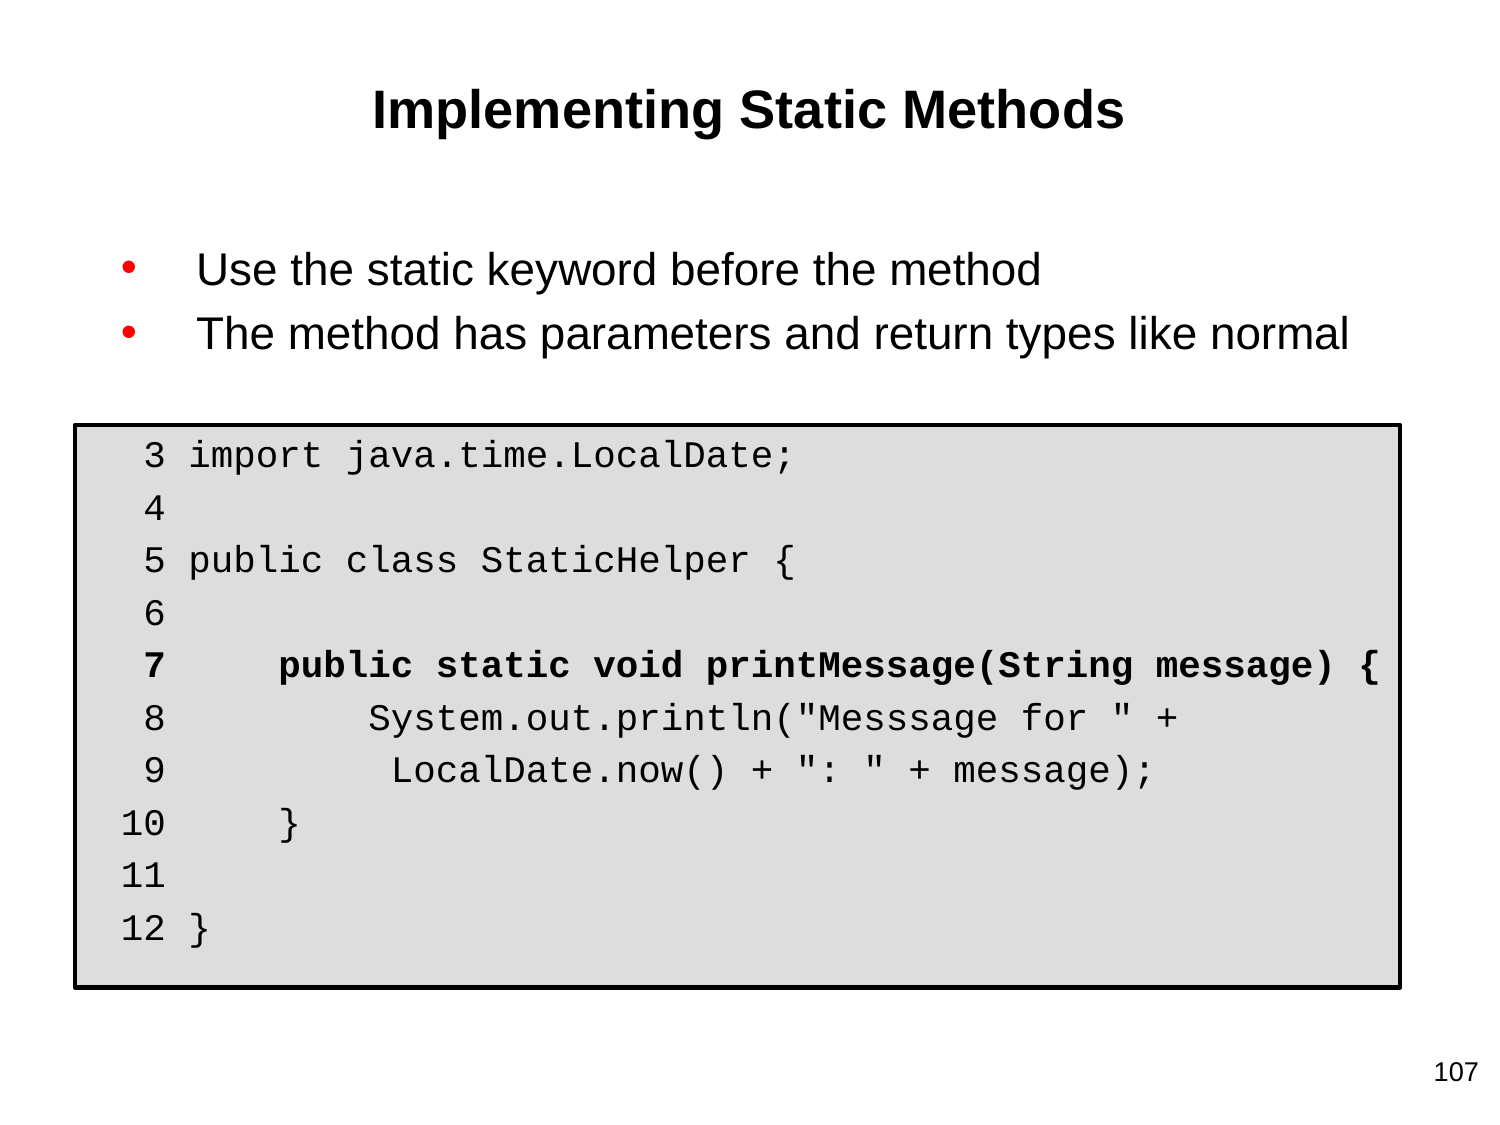

# Implementing Static Methods
Use the static keyword before the method
The method has parameters and return types like normal

 3 import java.time.LocalDate;
 4
 5 public class StaticHelper {
 6
 7     public static void printMessage(String message) {
 8         System.out.println("Messsage for " +
 9          LocalDate.now() + ": " + message);
10     }
11
12 }

107